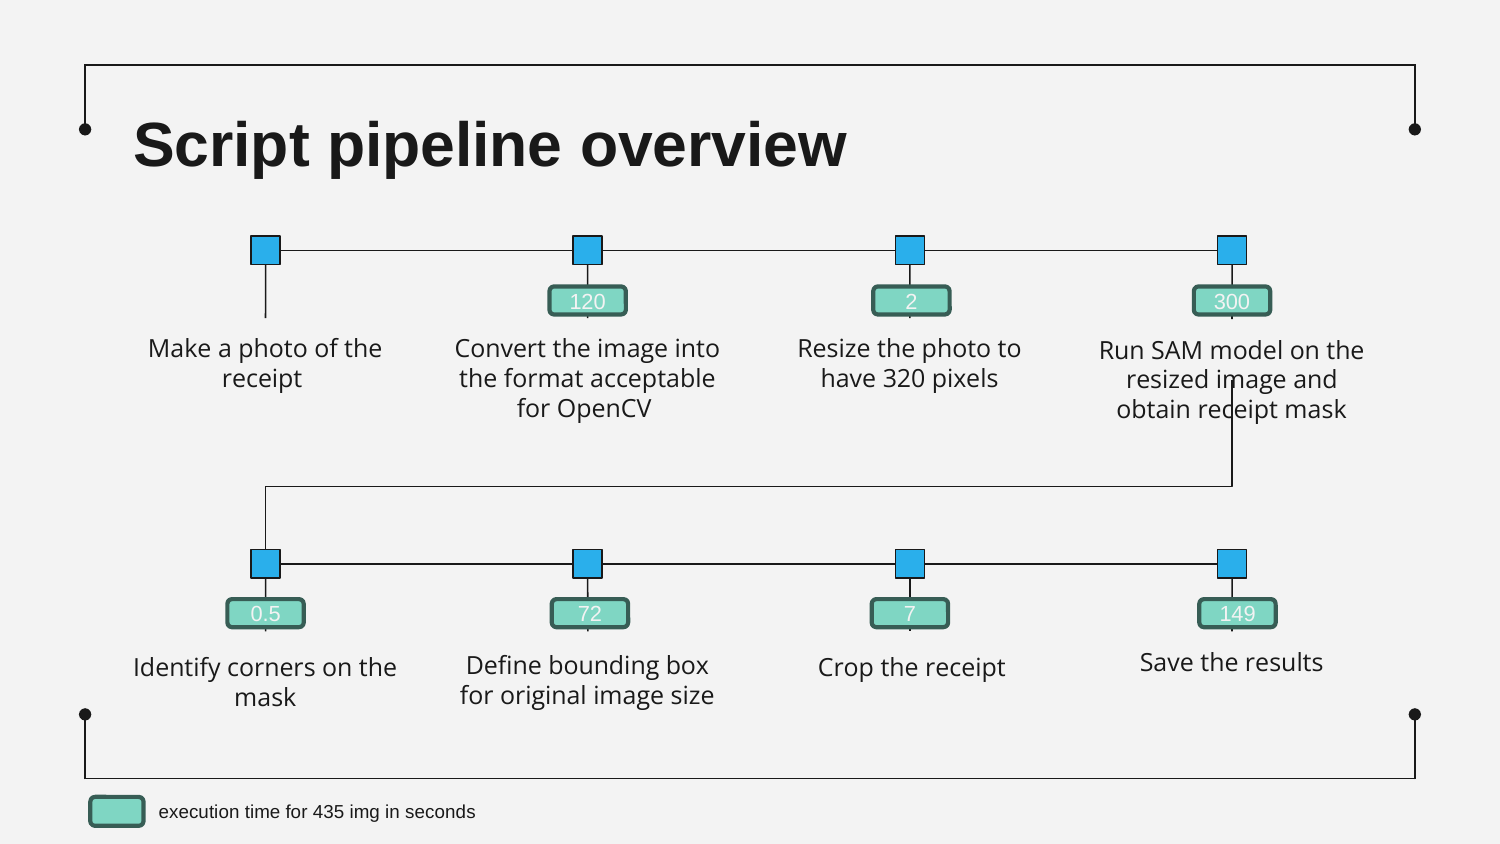

# Script pipeline overview

120
2
300
Make a photo of the receipt
Convert the image into the format acceptable for OpenCV
Resize the photo to have 320 pixels
Run SAM model on the resized image and obtain receipt mask

0.5
72
7
149
Save the results
Define bounding box for original image size
Identify corners on the mask
Crop the receipt
execution time for 435 img in seconds